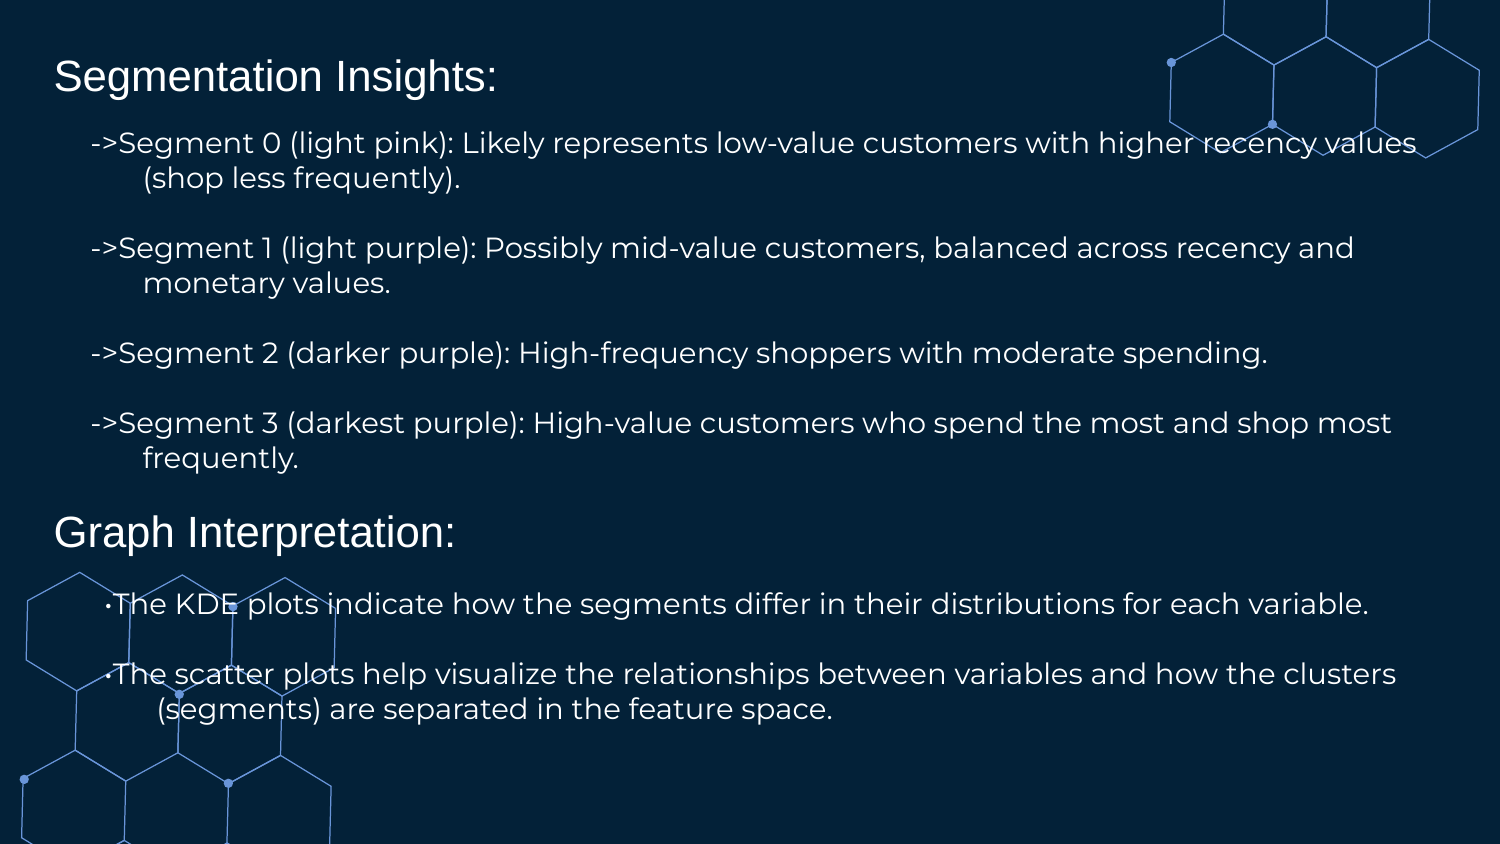

# Segmentation Insights:
->Segment 0 (light pink): Likely represents low-value customers with higher recency values (shop less frequently).

->Segment 1 (light purple): Possibly mid-value customers, balanced across recency and monetary values.

->Segment 2 (darker purple): High-frequency shoppers with moderate spending.

->Segment 3 (darkest purple): High-value customers who spend the most and shop most frequently.
Graph Interpretation:
•The KDE plots indicate how the segments differ in their distributions for each variable.

•The scatter plots help visualize the relationships between variables and how the clusters (segments) are separated in the feature space.